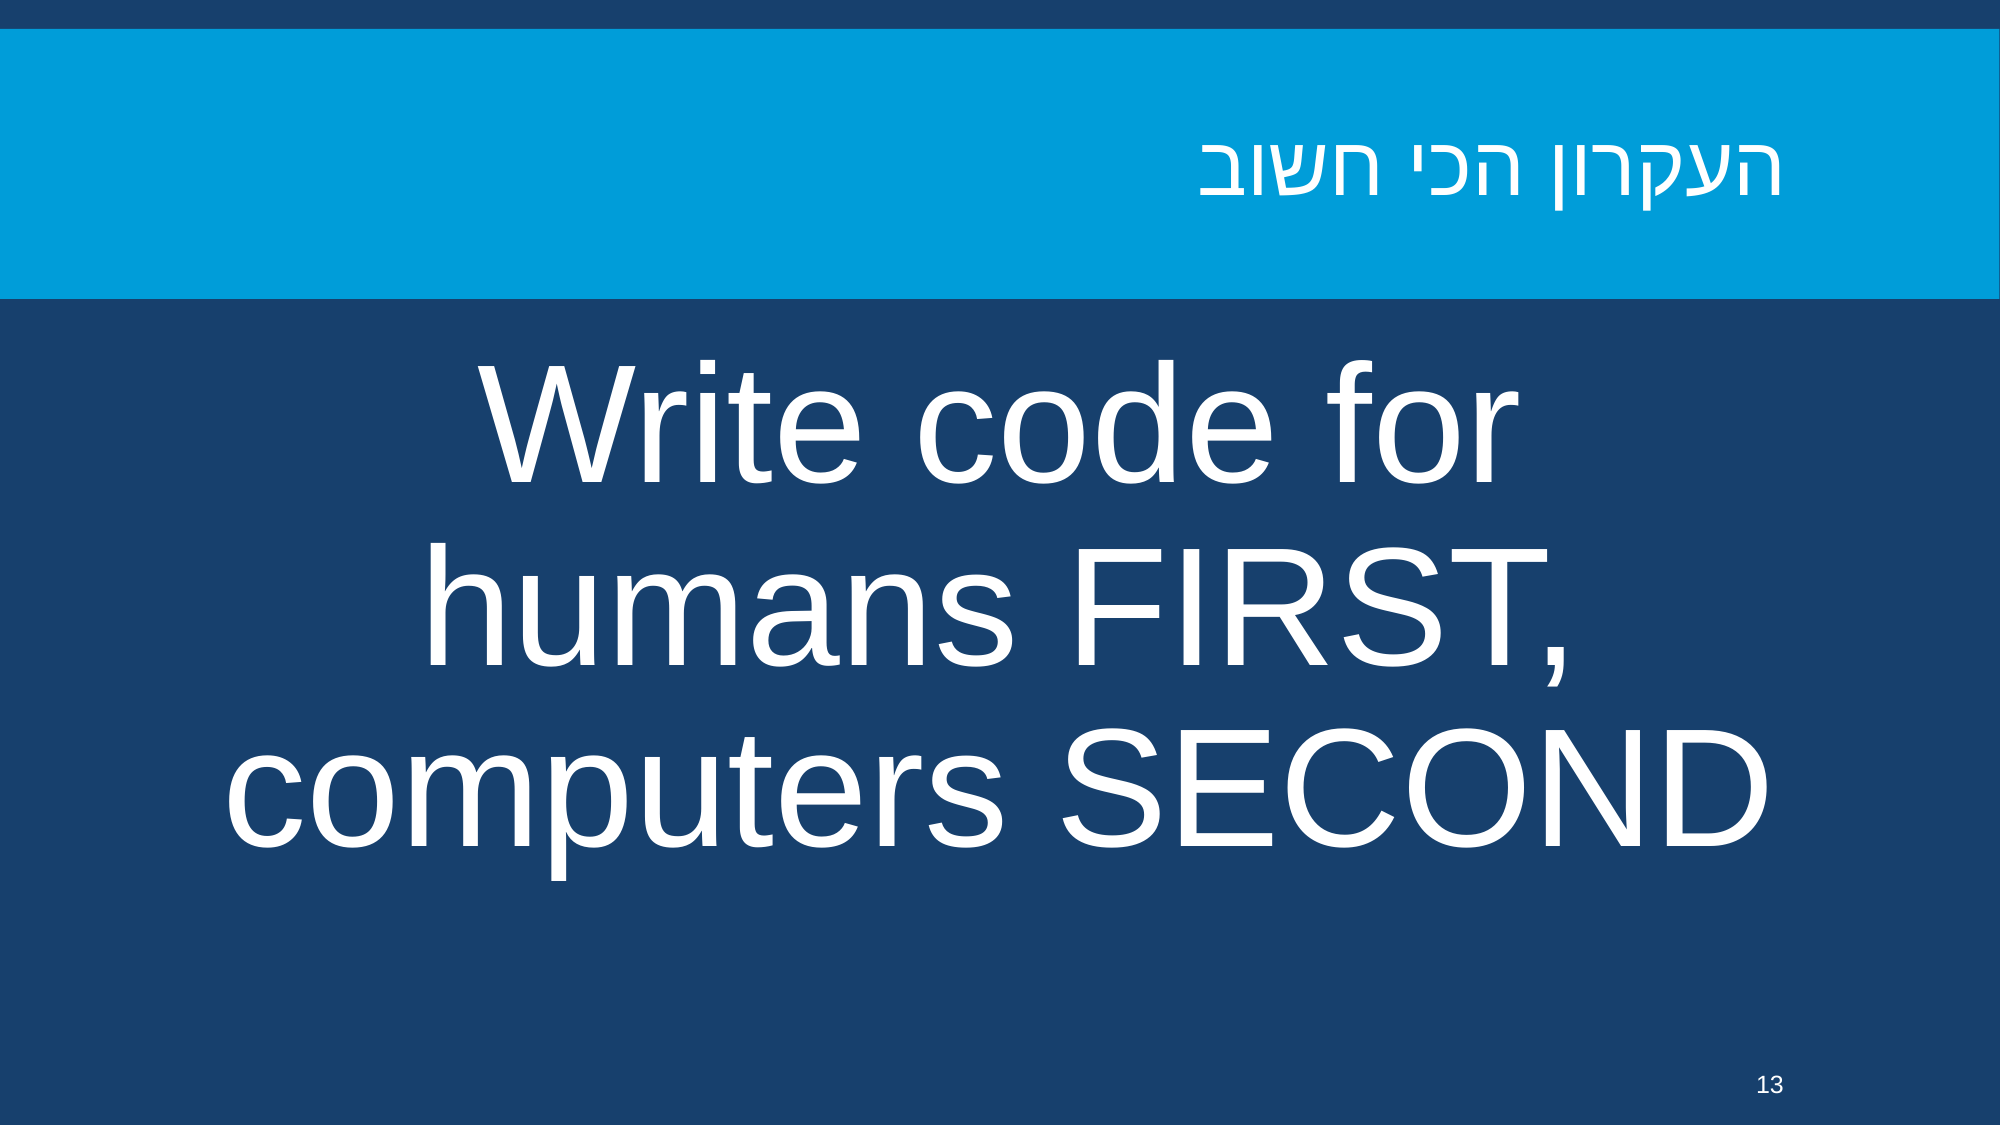

# העקרון הכי חשוב
Write code for humans FIRST, computers SECOND
13